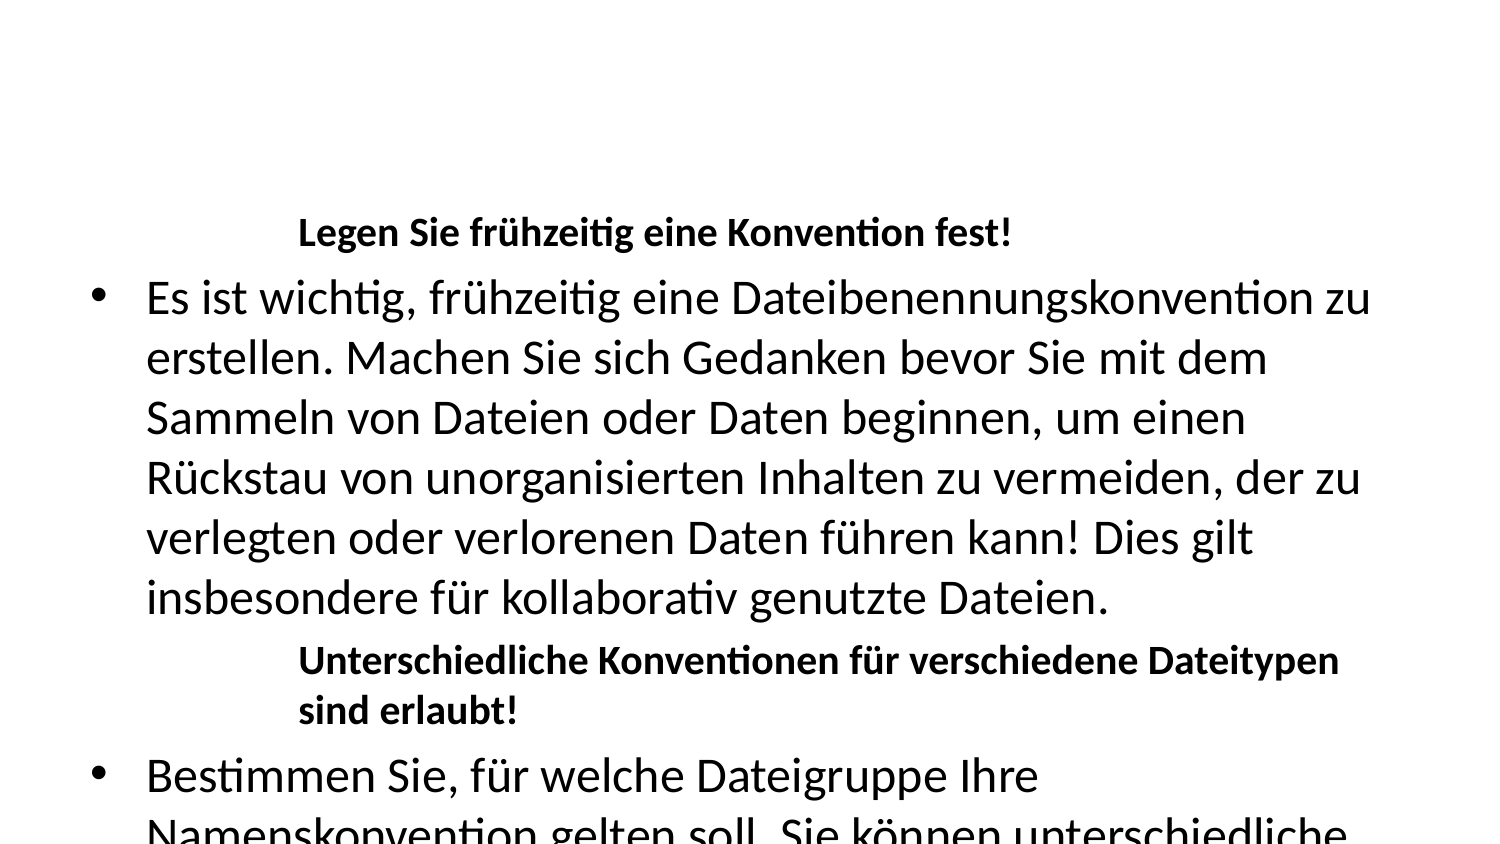

Legen Sie frühzeitig eine Konvention fest!
Es ist wichtig, frühzeitig eine Dateibenennungskonvention zu erstellen. Machen Sie sich Gedanken bevor Sie mit dem Sammeln von Dateien oder Daten beginnen, um einen Rückstau von unorganisierten Inhalten zu vermeiden, der zu verlegten oder verlorenen Daten führen kann! Dies gilt insbesondere für kollaborativ genutzte Dateien.
Unterschiedliche Konventionen für verschiedene Dateitypen sind erlaubt!
Bestimmen Sie, für welche Dateigruppe Ihre Namenskonvention gelten soll. Sie können unterschiedliche Konventionen für verschiedene Dateigruppen verwenden.
Dokumentieren Sie Ihre Konventionen entsprechend - beispielsweise: Diese Konvention wird für alle meine Mikroskopiedateien gelten, vom Rohbild bis zum bearbeiteten Bild.)
Prüfen Sie, ob bereits etablierte Konventionen existieren!
Prüfen Sie, ob es in Ihrem Fachgebiet oder Ihrer Gruppe bereits etablierte Konventionen für die Benennung von Dateien gibt. Falls ja, orientieren Sie sich an den etablierten Konventionen.
Nutzen Sie weniger als 32 Zeichen (besser noch weniger) für Ihre Dateinamen!
Lange Dateinamen (und zu viele Unterordner) sollten vermieden werden. Sie vermeiden damit die zulässige Pfadlänge Ihres Betriebssystems zu überschreiten (Windows erlaubt maximal 256 Zeichen).
Dateinamen sollten deutlich auf den Inhalt der Datei hinweisen!
Ihr Dateiname sollte den Inhalt der Datei möglichst gut beschreiben, gleichzeitig aber nicht zu lang sein. Entwerfen Sie ein System von Abkürzungen (z. B. HA für Hausarbeit), dokumentieren Sie Ihre Abkürzungen und wenden Sie sie konsequent an.
Verwenden Sie grundsätzlich keine unspezifischen Dateinamen!
Dateinamen wie etwa “HausarbeitNeu” oder “HausarbeitFinal” sind sehr unspezifisch und angehängte Zusätze wie “Neu” oder “Final” sehr schnell nicht mehr aktuell. Nutzen Sie spezifischere Bezeichnungen für den Inhalt und Versionsbezeichnungen für den Bearbeitungsstand (z. B. HA-SeminarXYZ-v01.docx)
Nutzen Sie keine Sonderzeichen, Umlaute oder Lehrzeichen in Dateinamen!
Die Nutzung von Umlauten und Leerzeichen in Dateinamen sind zwar erlaubt, aber nicht empfohlen, da nicht alle Systeme mit diesen Zeichen umgehen können, wodurch Fehler auftreten können.
Auf Sonderzeichen, wie etwa *, ~, _, #, {, }, [, ], |, `, $, @, \ usw. sollten Sie generell verzichten, da diese Zeichen Funktionen in Betriebssystemen oder Programmen haben können.
 Erlaubte Sonderzeichen Unterstrich ( _ ) und Bindestrich ( - )
Für eine bessere Lesbarkeit können Sie die Zeichen Unterstrich (_) und Bindestrich (-) verwenden. Auch Groß- und Kleinschreibung kann im Sinne einer besseren Lesbarkeit verwendet werden.(z. B. Inhalt_der_Datei_01.docx oder Inhalt-der-Datei-2022-01-15-v01.docx)
 Führende Null(en) bei Nummerierungen verwenden!
Wenn Sie sequentielle Nummern verwendet möchten, so sollten stets führende Nullen verwendet werden: für 1-10: 01-10; für 1-100: 001-100
 Datumsangaben nach der ISO 8601
Eine chronologische Sortierung ist bei den Dateien absolut sinnvoll, die sich z. B. durch das Erstelldatum unterscheiden, ansonsten aber Dokumente, Tabellen oder Präsentationen zu einem immer wiederkehrenden Thema sind.
Datumsangaben sollten stets der ISO 8601 folgen (YYYY-MM-DD oder YYYYMMDD). Wenn Sie Ihnen Dateinamen mit einer der ISO 8601 folgenden Datumsangabe beginnen, besteht die Möglichkeit automatisch nach Dateinamen sortieren zu lassen.